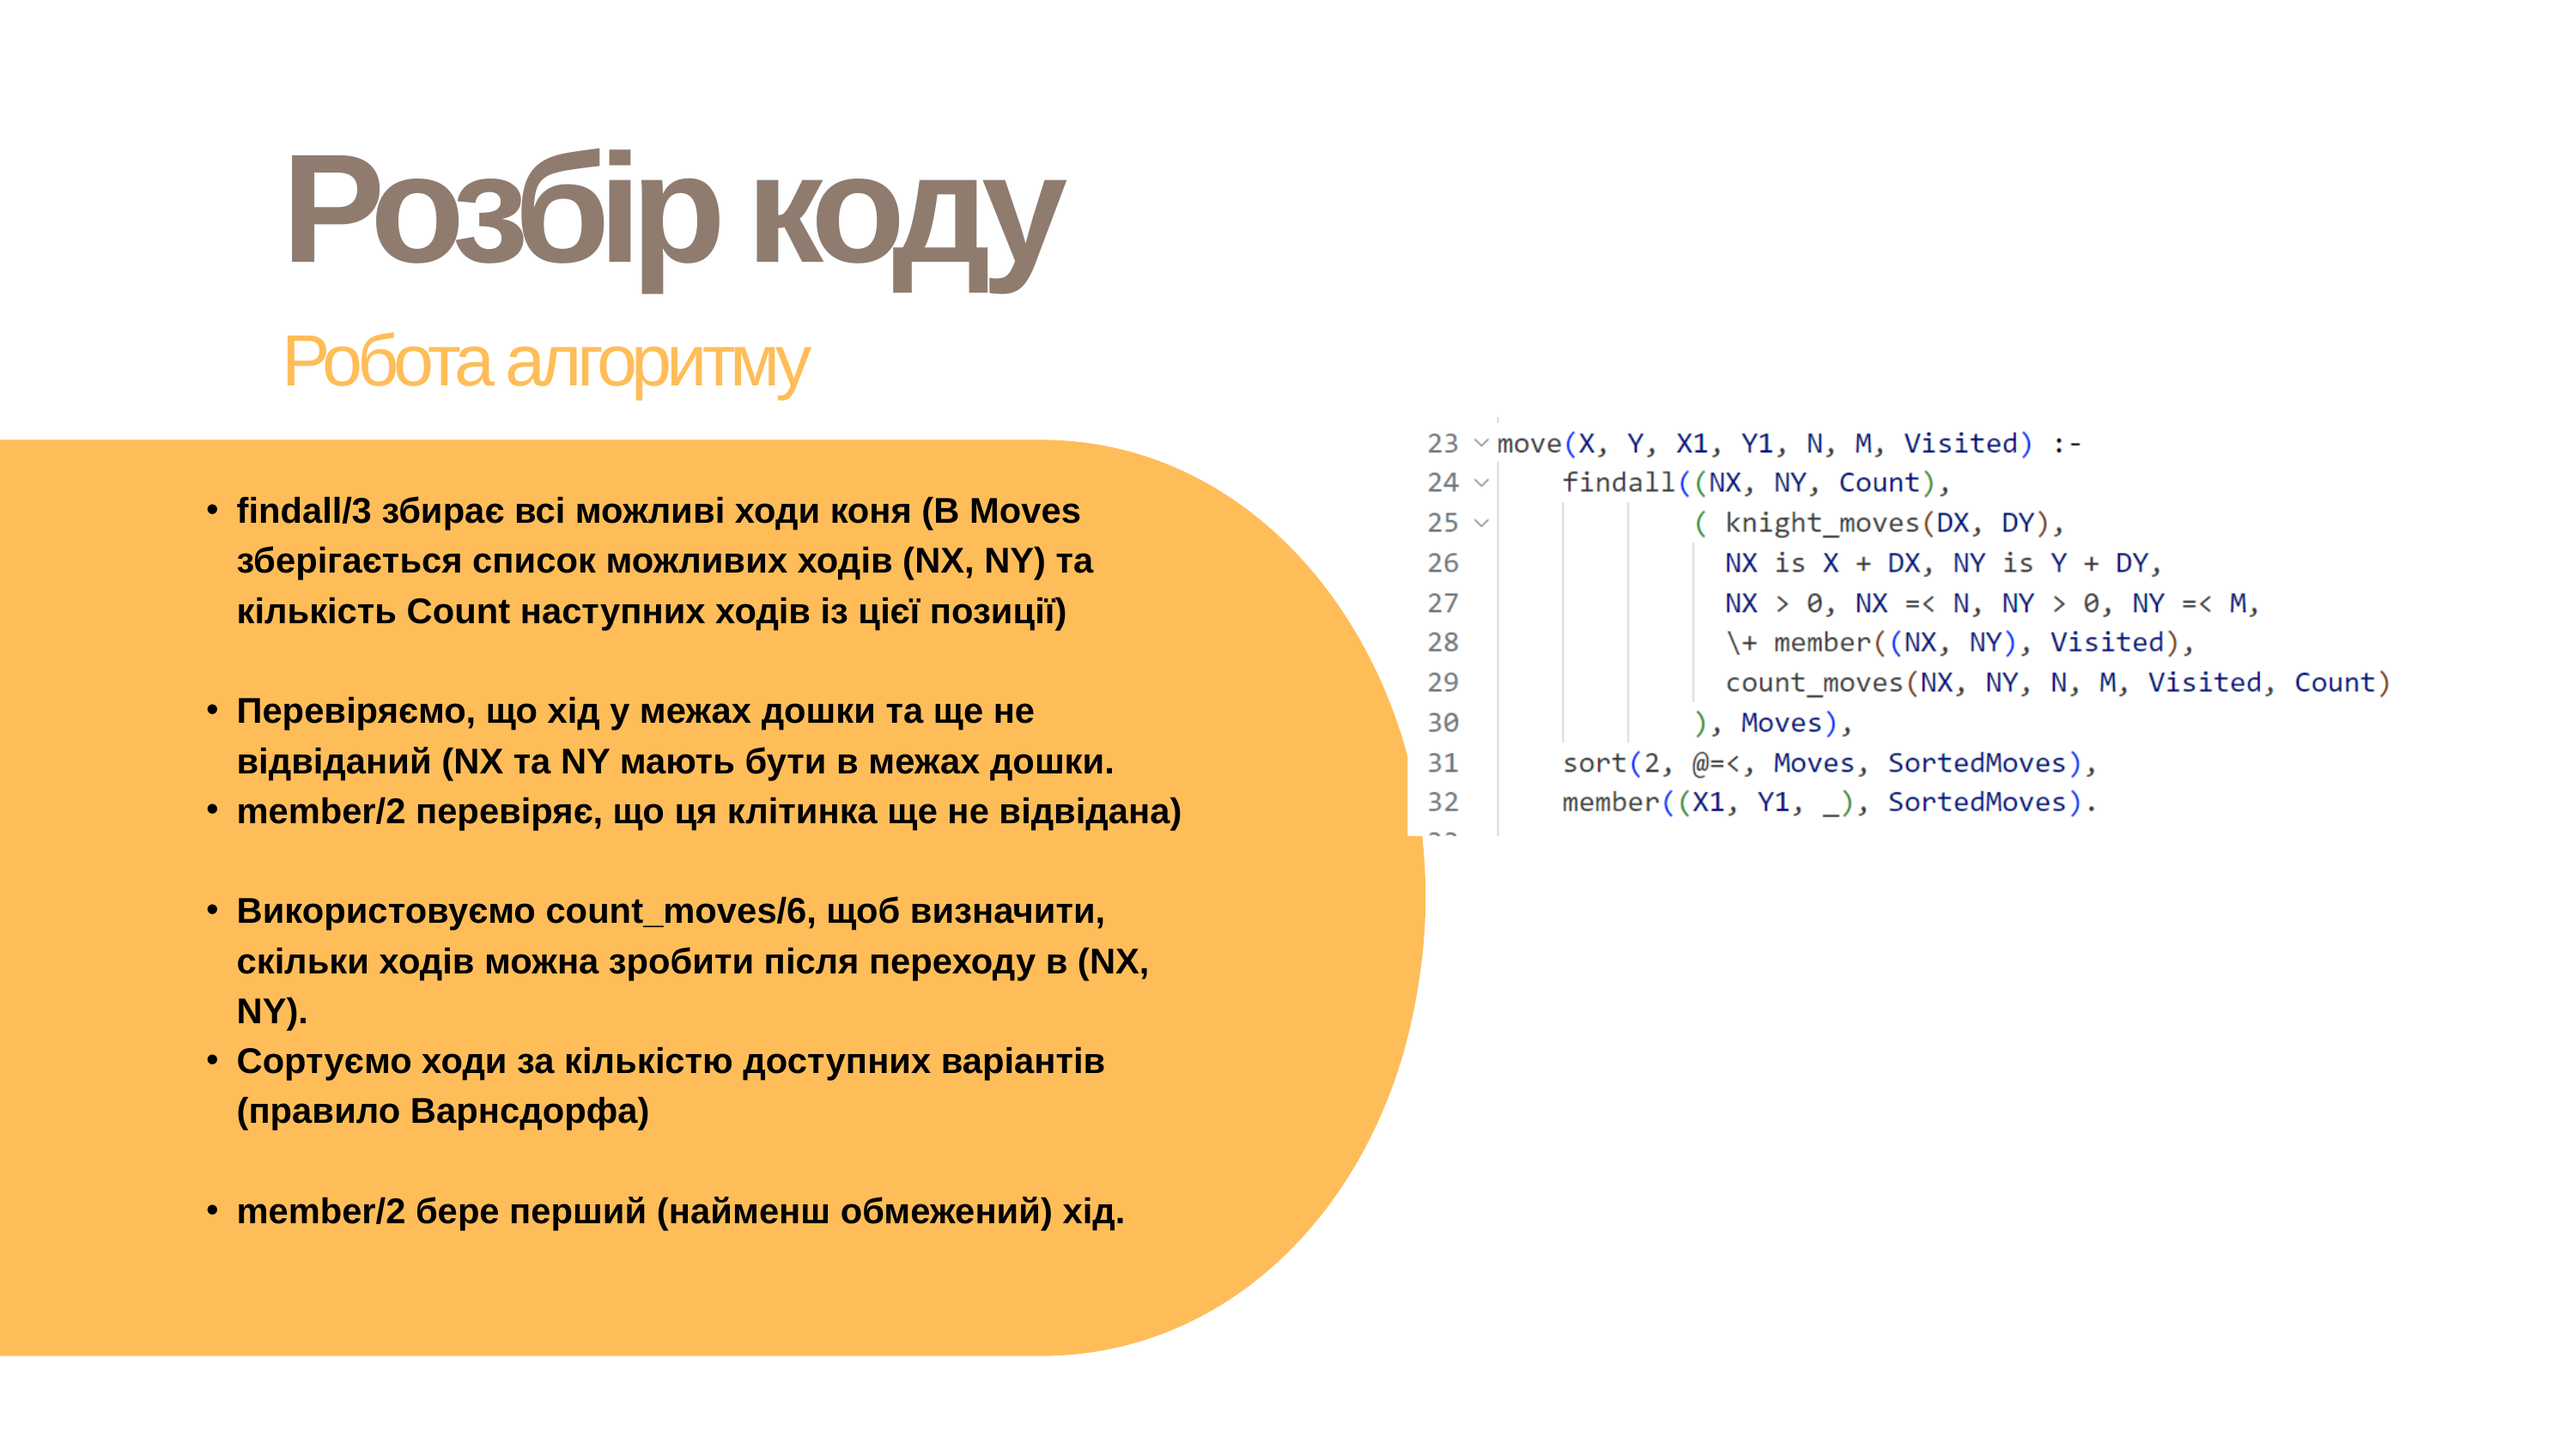

Розбір коду

Робота алгоритму

findall/3 збирає всі можливі ходи коня (В Moves зберігається список можливих ходів (NX, NY) та кількість Count наступних ходів із цієї позиції)

Перевіряємо, що хід у межах дошки та ще не відвіданий (NX та NY мають бути в межах дошки.
member/2 перевіряє, що ця клітинка ще не відвідана)

Використовуємо count_moves/6, щоб визначити, скільки ходів можна зробити після переходу в (NX, NY).
Сортуємо ходи за кількістю доступних варіантів (правило Варнсдорфа)

member/2 бере перший (найменш обмежений) хід.
Якщо move/7 не знайде доступних ходів (усі сусідні клітинки вже зайняті або виходять за межі дошки), рекурсія провалиться (fail) і Prolog повернеться до попереднього виклику tour/5, шукаючи альтернативний шлях.